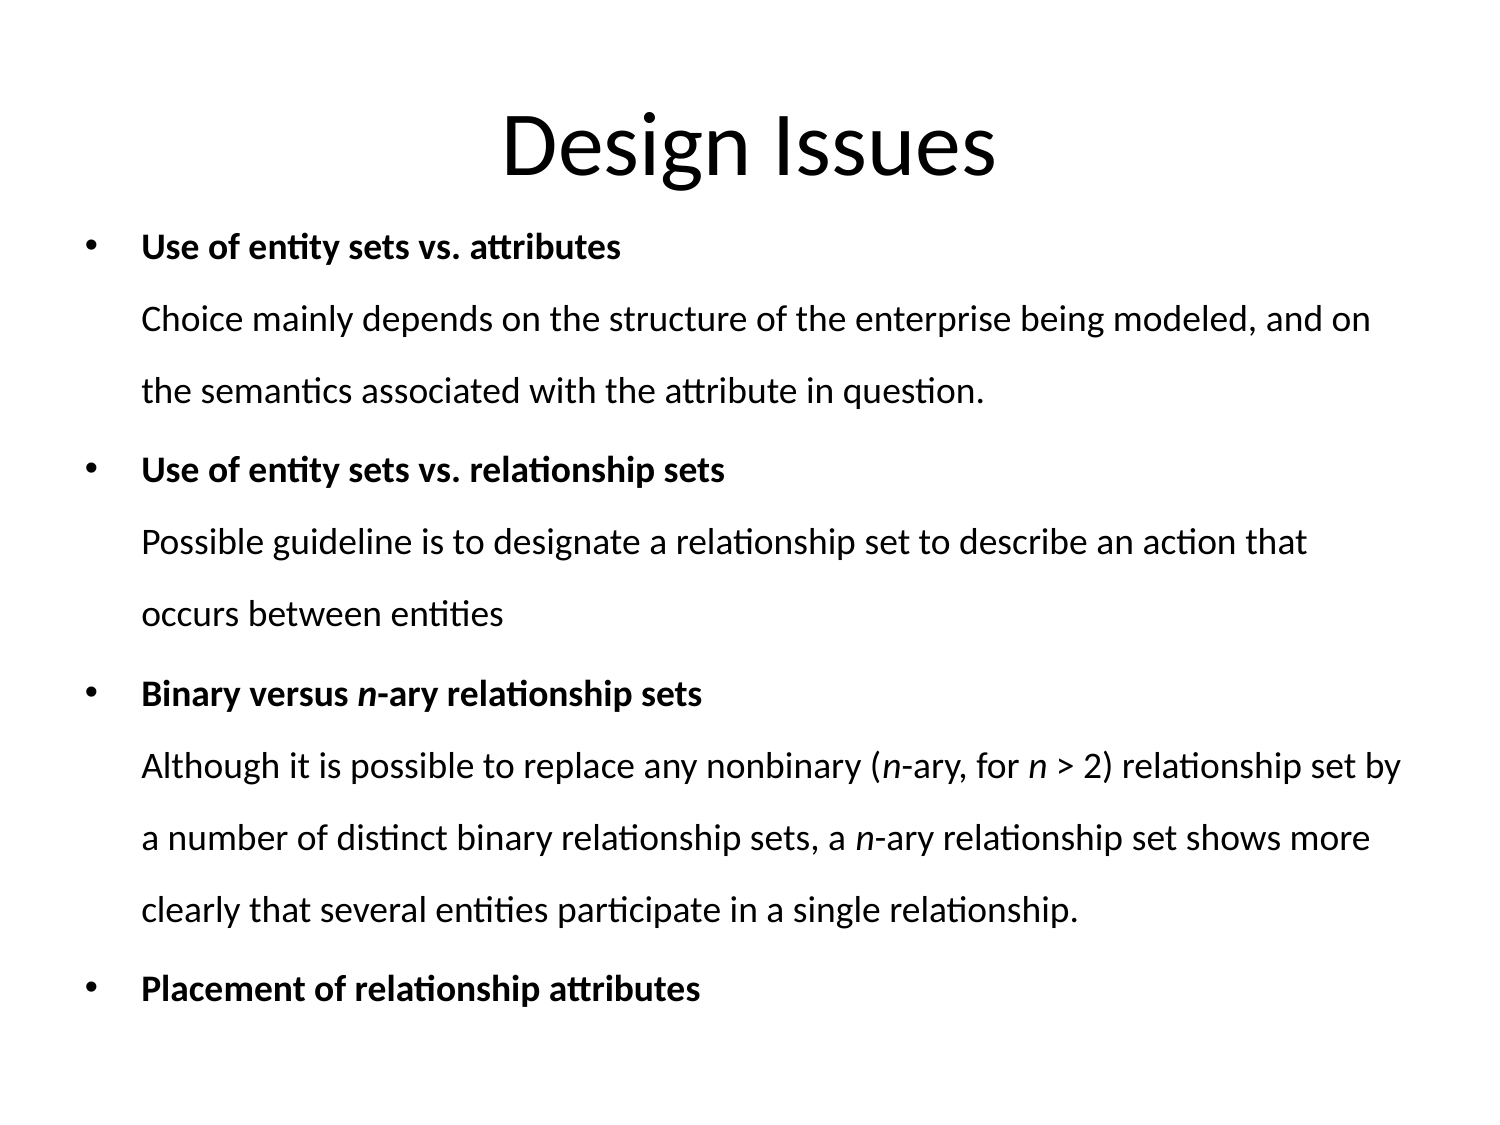

# Design Issues
Use of entity sets vs. attributes
Choice mainly depends on the structure of the enterprise being modeled, and on the semantics associated with the attribute in question.
Use of entity sets vs. relationship sets
Possible guideline is to designate a relationship set to describe an action that occurs between entities
Binary versus n-ary relationship sets
Although it is possible to replace any nonbinary (n-ary, for n > 2) relationship set by a number of distinct binary relationship sets, a n-ary relationship set shows more clearly that several entities participate in a single relationship.
Placement of relationship attributes